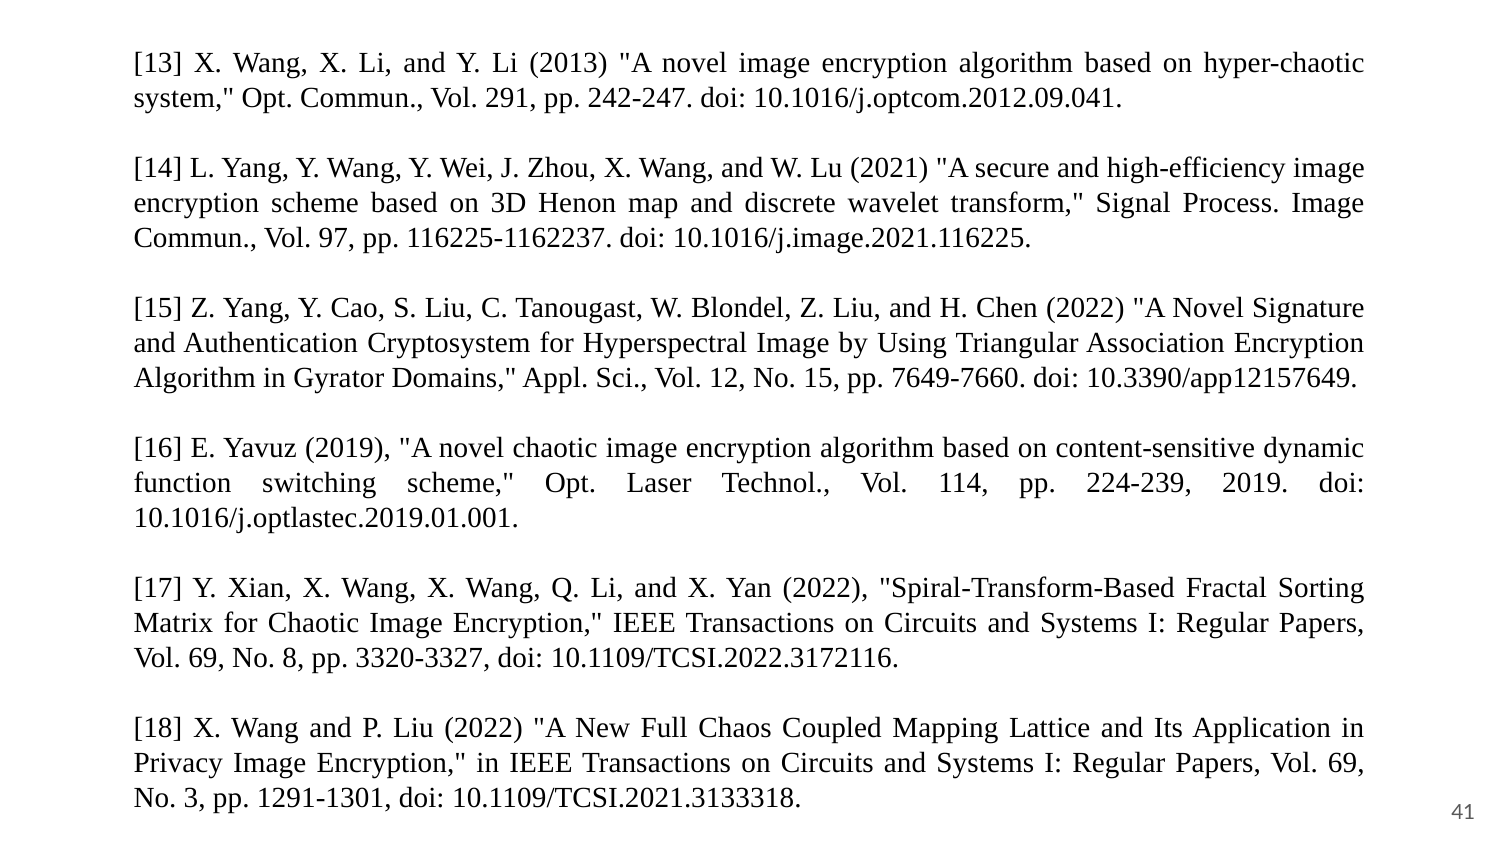

[13] X. Wang, X. Li, and Y. Li (2013) "A novel image encryption algorithm based on hyper-chaotic system," Opt. Commun., Vol. 291, pp. 242-247. doi: 10.1016/j.optcom.2012.09.041.

[14] L. Yang, Y. Wang, Y. Wei, J. Zhou, X. Wang, and W. Lu (2021) "A secure and high-efficiency image encryption scheme based on 3D Henon map and discrete wavelet transform," Signal Process. Image Commun., Vol. 97, pp. 116225-1162237. doi: 10.1016/j.image.2021.116225.

[15] Z. Yang, Y. Cao, S. Liu, C. Tanougast, W. Blondel, Z. Liu, and H. Chen (2022) "A Novel Signature and Authentication Cryptosystem for Hyperspectral Image by Using Triangular Association Encryption Algorithm in Gyrator Domains," Appl. Sci., Vol. 12, No. 15, pp. 7649-7660. doi: 10.3390/app12157649.

[16] E. Yavuz (2019), "A novel chaotic image encryption algorithm based on content-sensitive dynamic function switching scheme," Opt. Laser Technol., Vol. 114, pp. 224-239, 2019. doi: 10.1016/j.optlastec.2019.01.001.

[17] Y. Xian, X. Wang, X. Wang, Q. Li, and X. Yan (2022), "Spiral-Transform-Based Fractal Sorting Matrix for Chaotic Image Encryption," IEEE Transactions on Circuits and Systems I: Regular Papers, Vol. 69, No. 8, pp. 3320-3327, doi: 10.1109/TCSI.2022.3172116.

[18] X. Wang and P. Liu (2022) "A New Full Chaos Coupled Mapping Lattice and Its Application in Privacy Image Encryption," in IEEE Transactions on Circuits and Systems I: Regular Papers, Vol. 69, No. 3, pp. 1291-1301, doi: 10.1109/TCSI.2021.3133318.
41